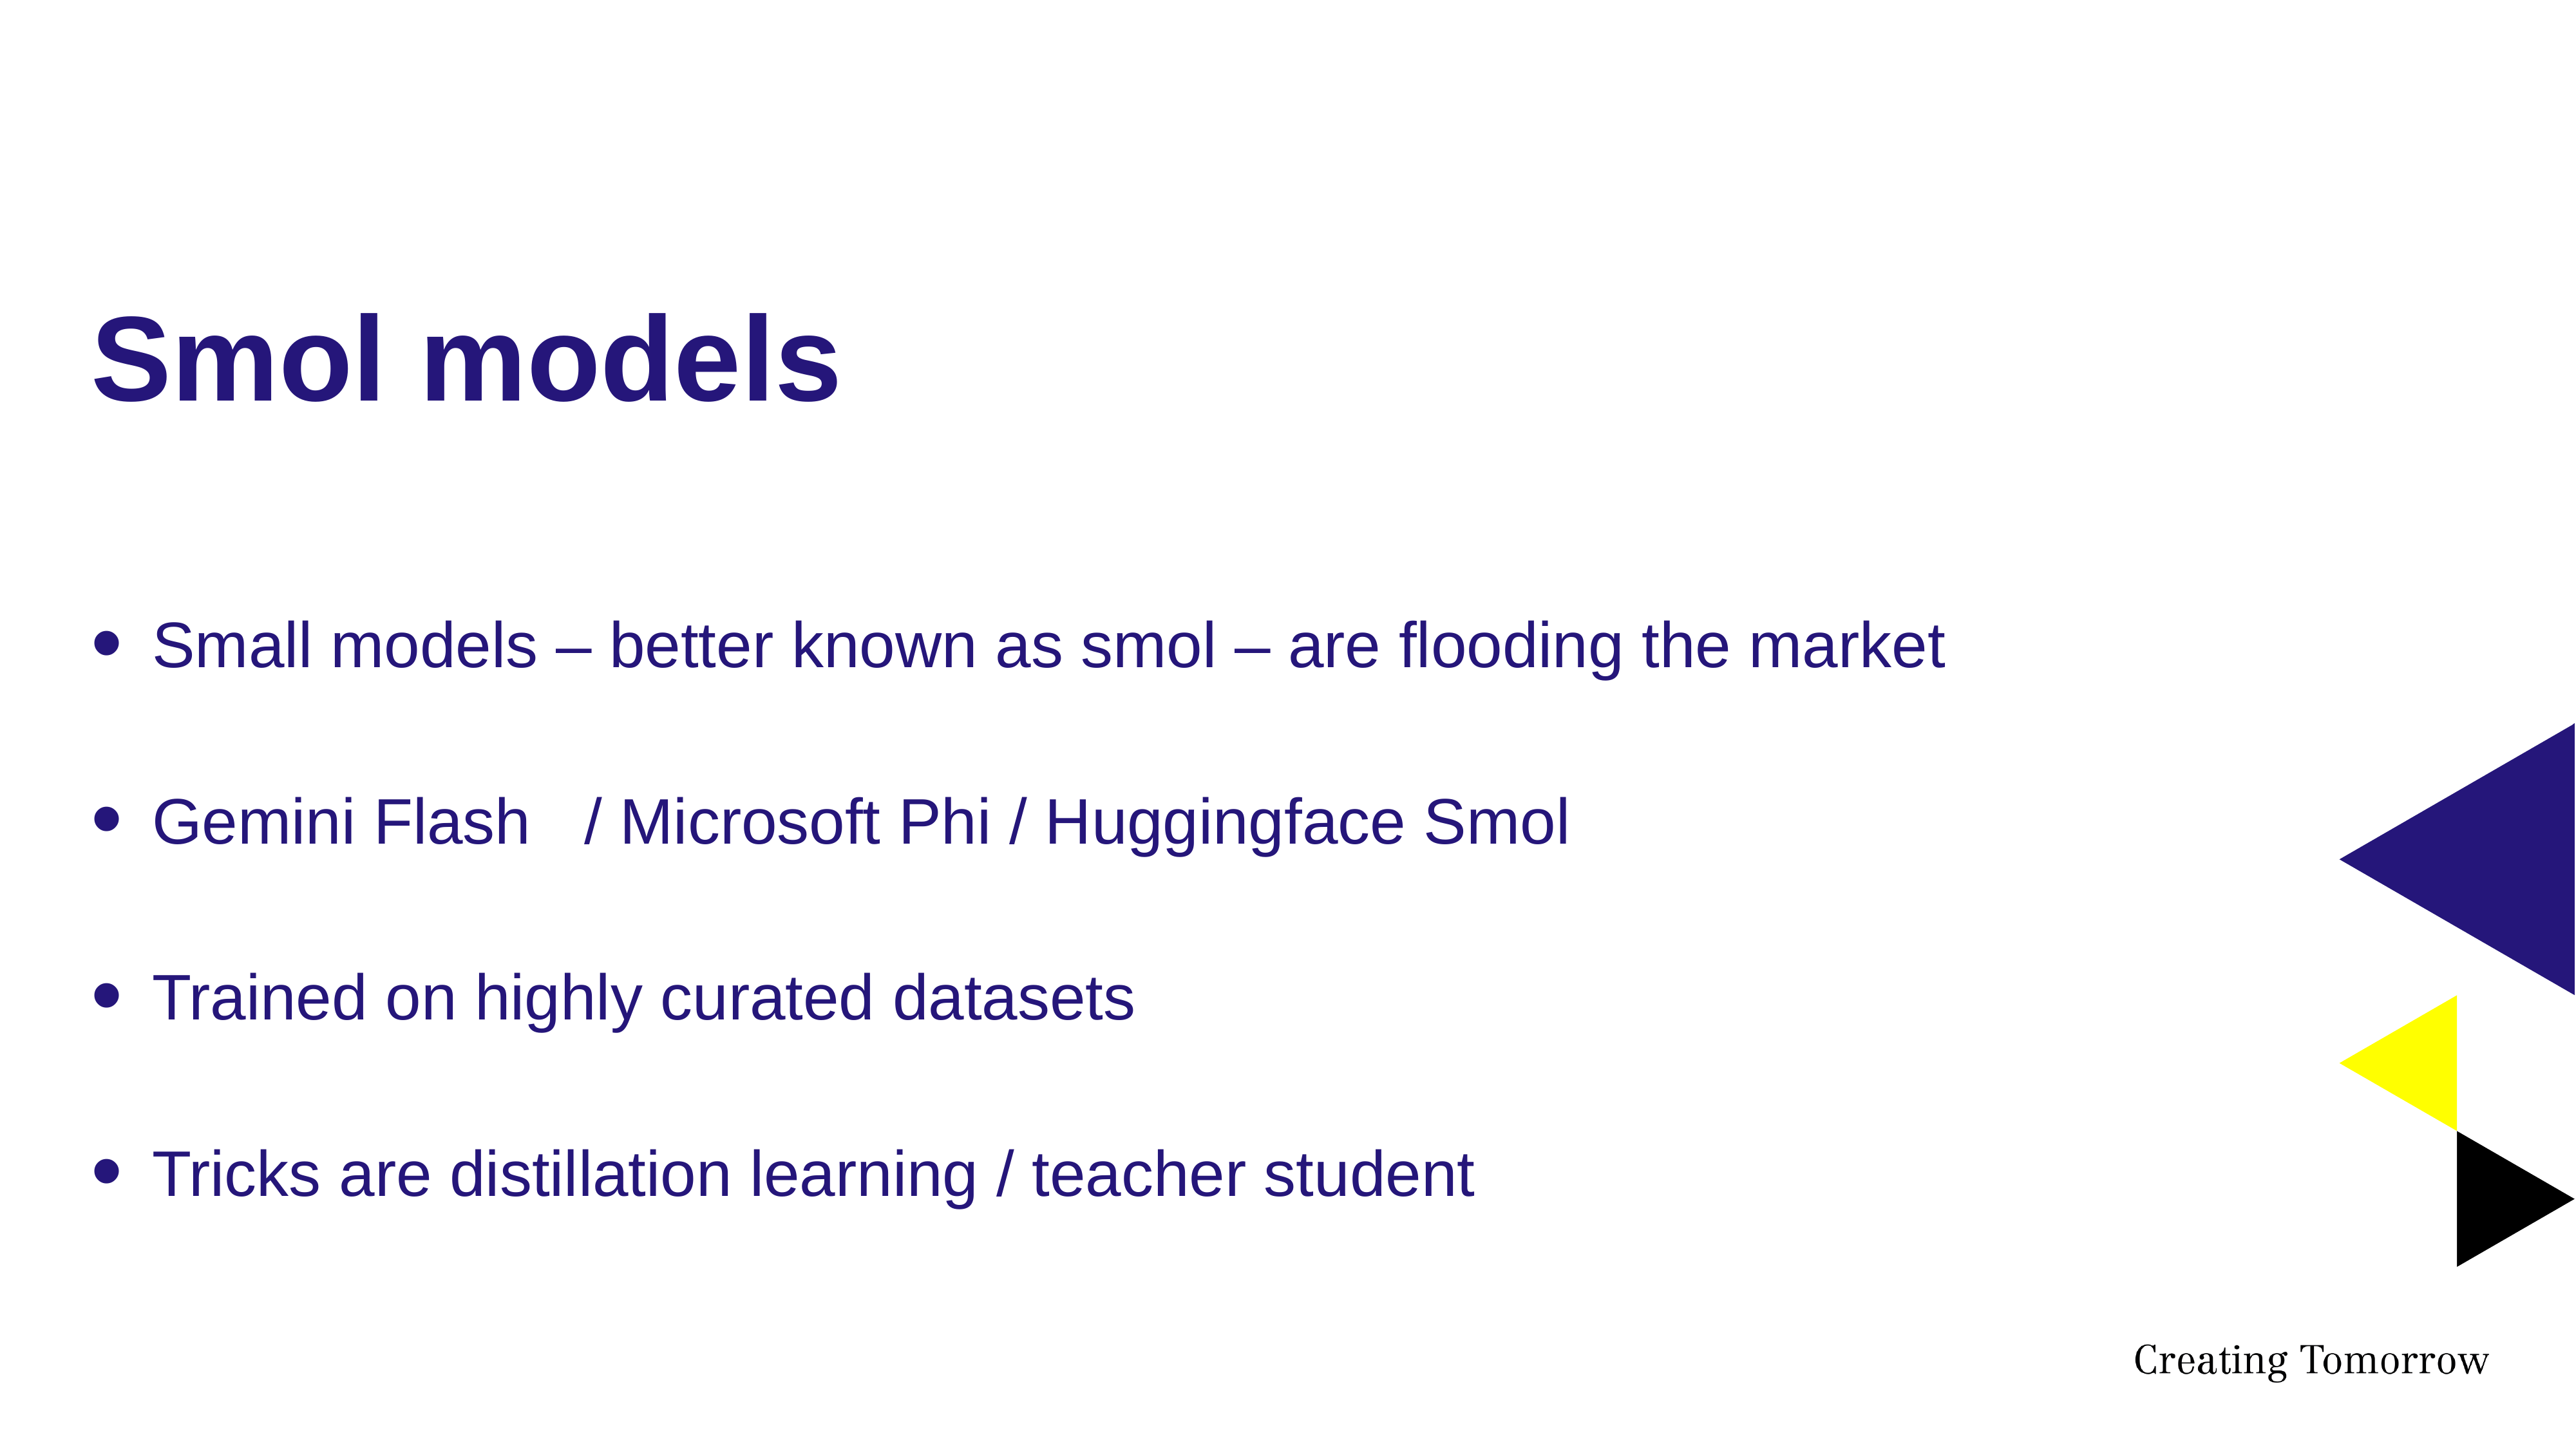

# Smol models
Small models – better known as smol – are flooding the market

Gemini Flash   / Microsoft Phi / Huggingface Smol

Trained on highly curated datasets

Tricks are distillation learning / teacher student